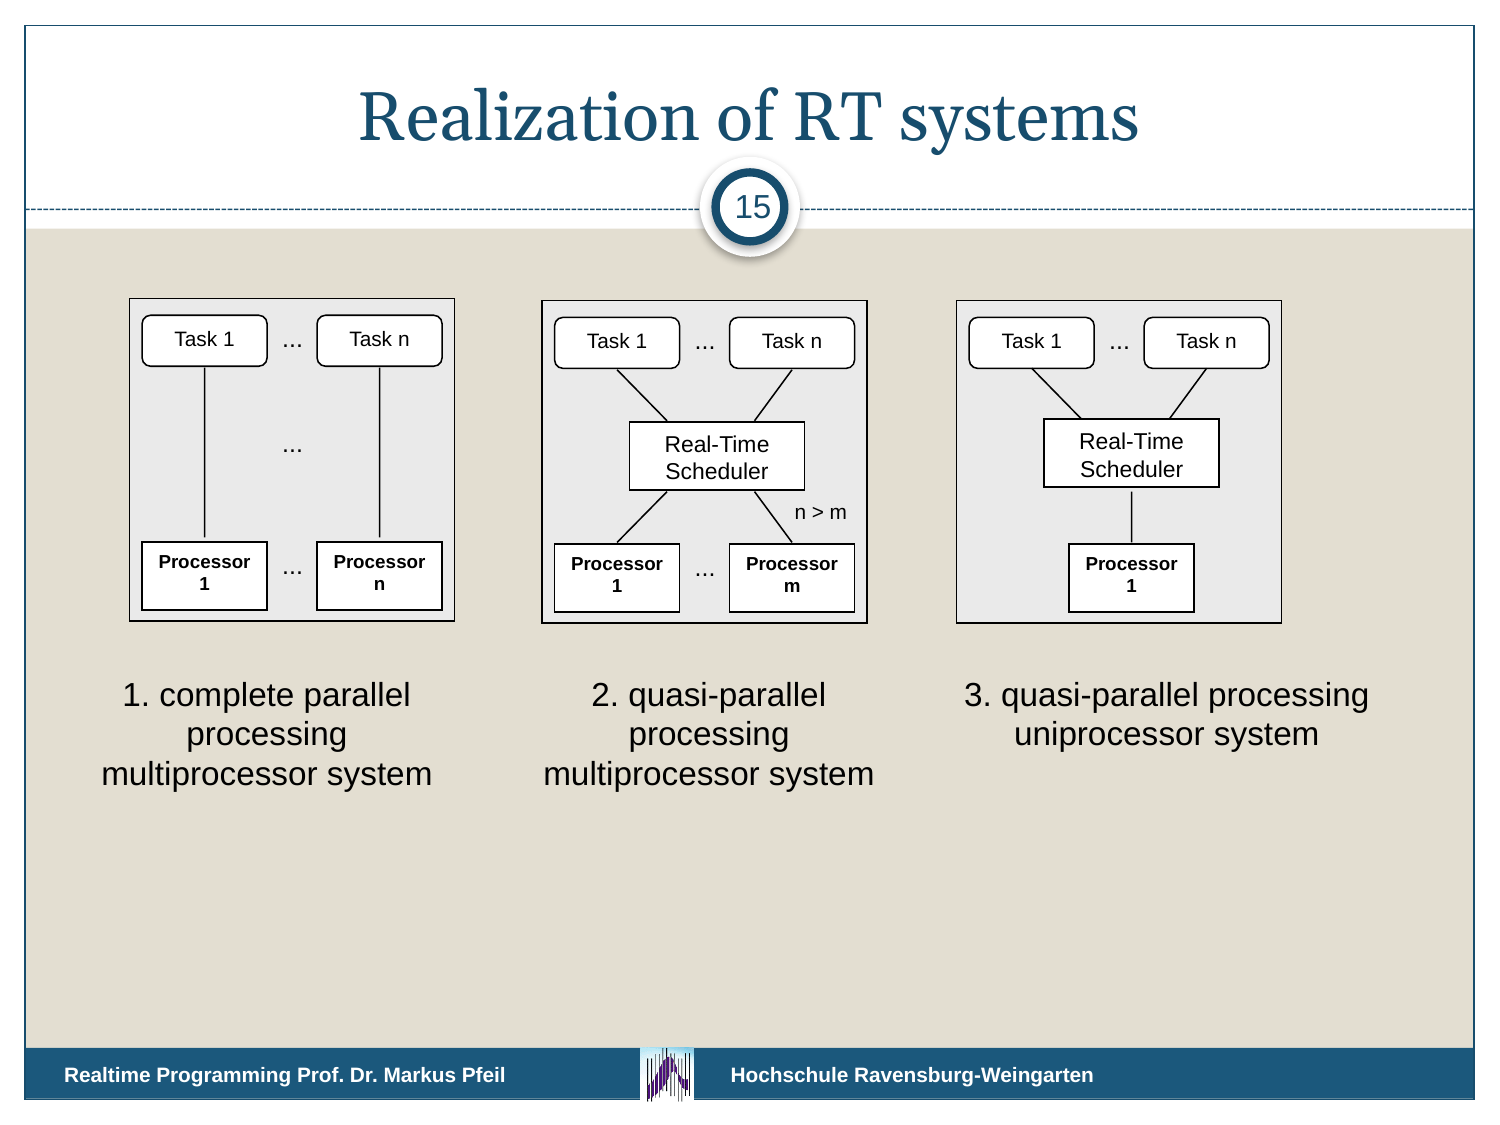

# Realization of RT systems
15

Task 1
...
Task n
Task 1
...
Task n
Task 1
...
Task n

Real-Time
Scheduler
...
Real-Time
Scheduler

n > m

Processor 1
...
Processor n
Processor 1
...
Processor m
Processor 1
3. quasi-parallel processing
uniprocessor system
1. complete parallel processing
multiprocessor system
2. quasi-parallel processing
multiprocessor system
Realtime Programming Prof. Dr. Markus Pfeil